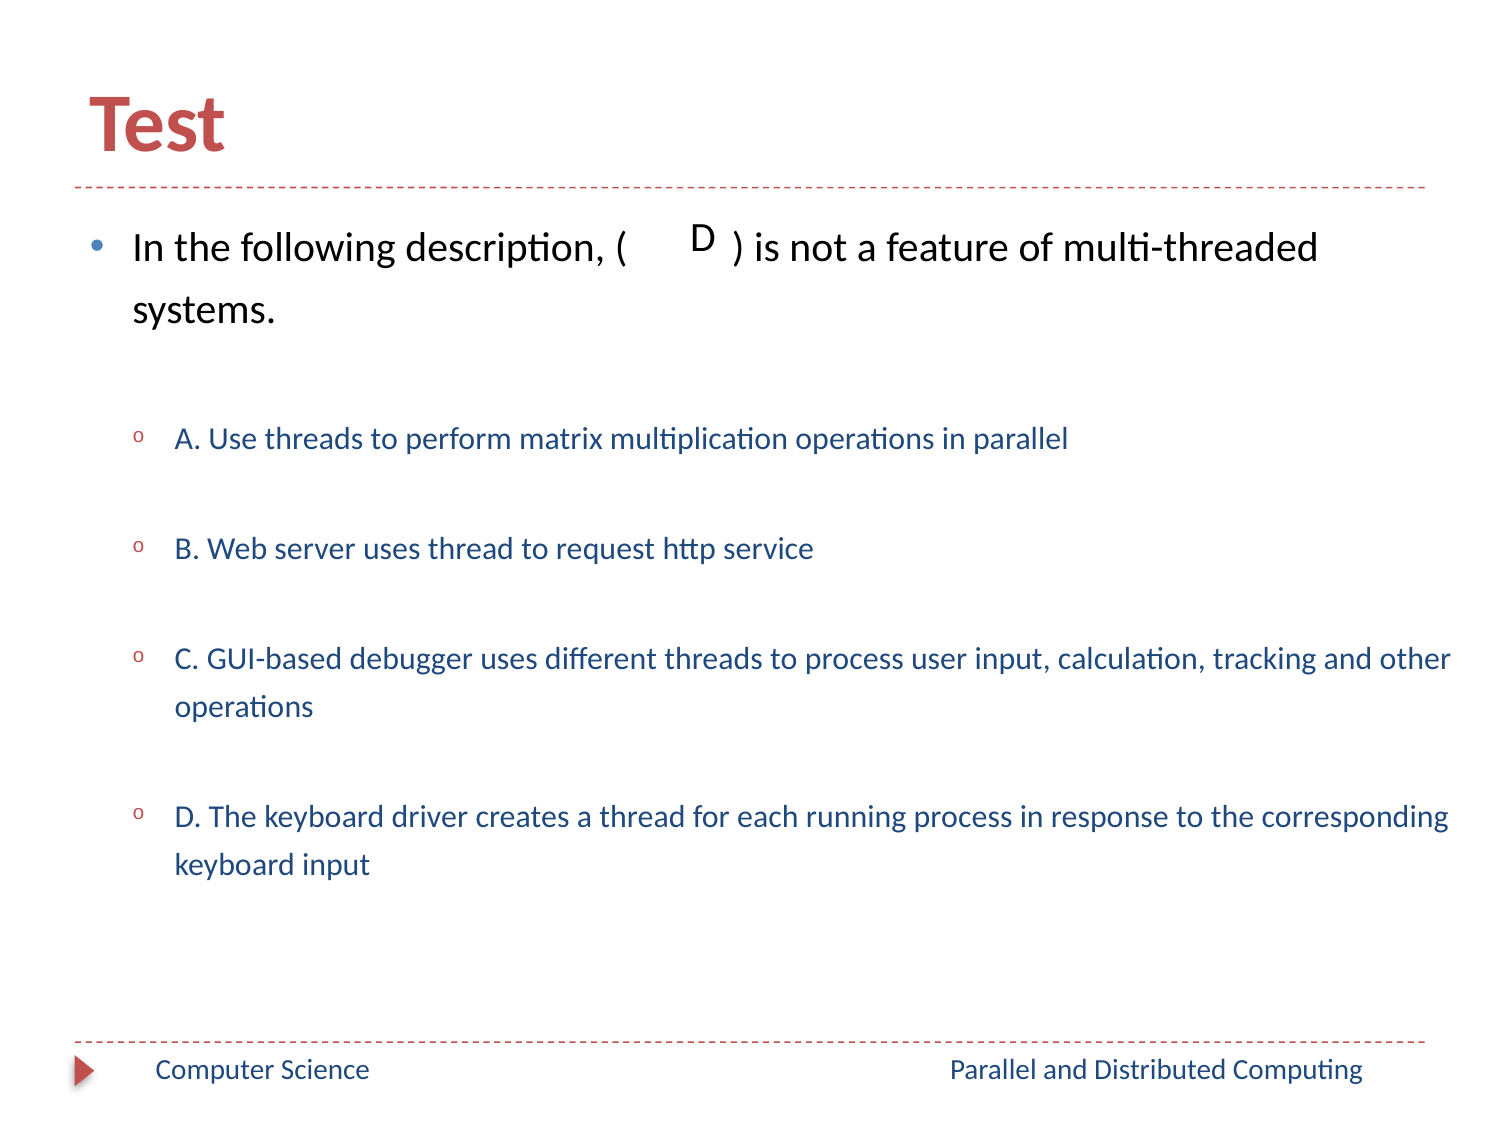

# Test
In the following description, (           ) is not a feature of multi-threaded systems.

A. Use threads to perform matrix multiplication operations in parallel

B. Web server uses thread to request http service

C. GUI-based debugger uses different threads to process user input, calculation, tracking and other operations

D. The keyboard driver creates a thread for each running process in response to the corresponding keyboard input
D
Computer Science
Parallel and Distributed Computing